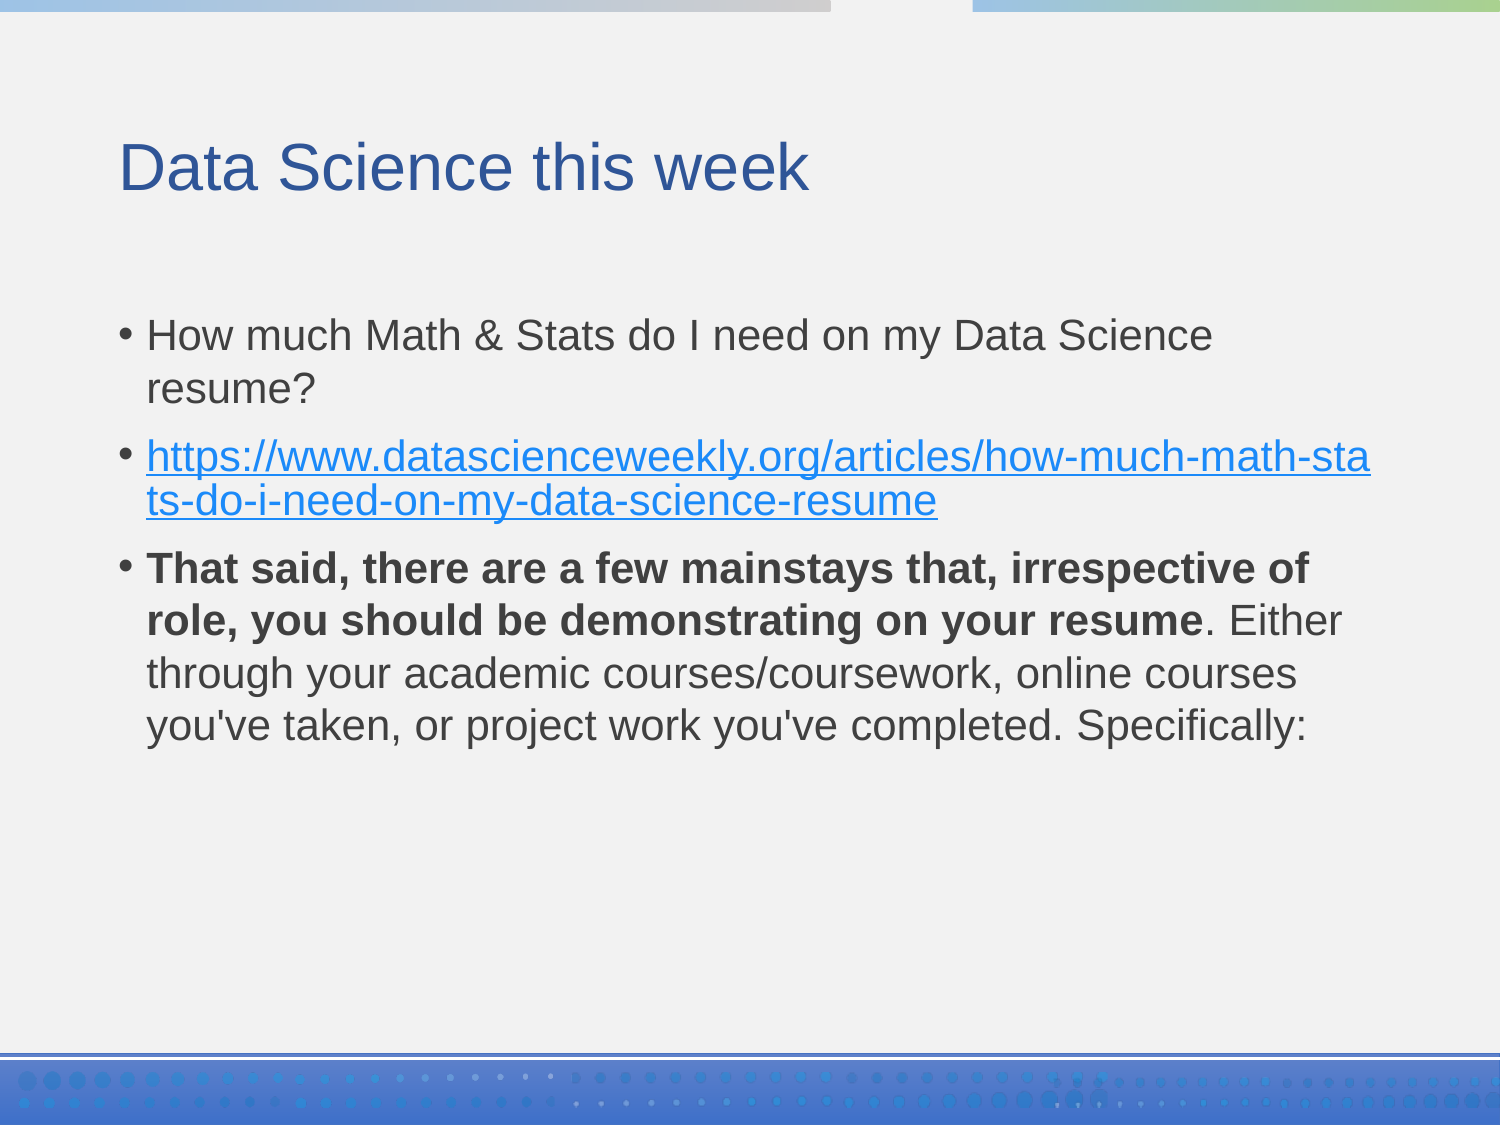

# Data Science this week
How much Math & Stats do I need on my Data Science resume?
https://www.datascienceweekly.org/articles/how-much-math-stats-do-i-need-on-my-data-science-resume
That said, there are a few mainstays that, irrespective of role, you should be demonstrating on your resume. Either through your academic courses/coursework, online courses you've taken, or project work you've completed. Specifically: